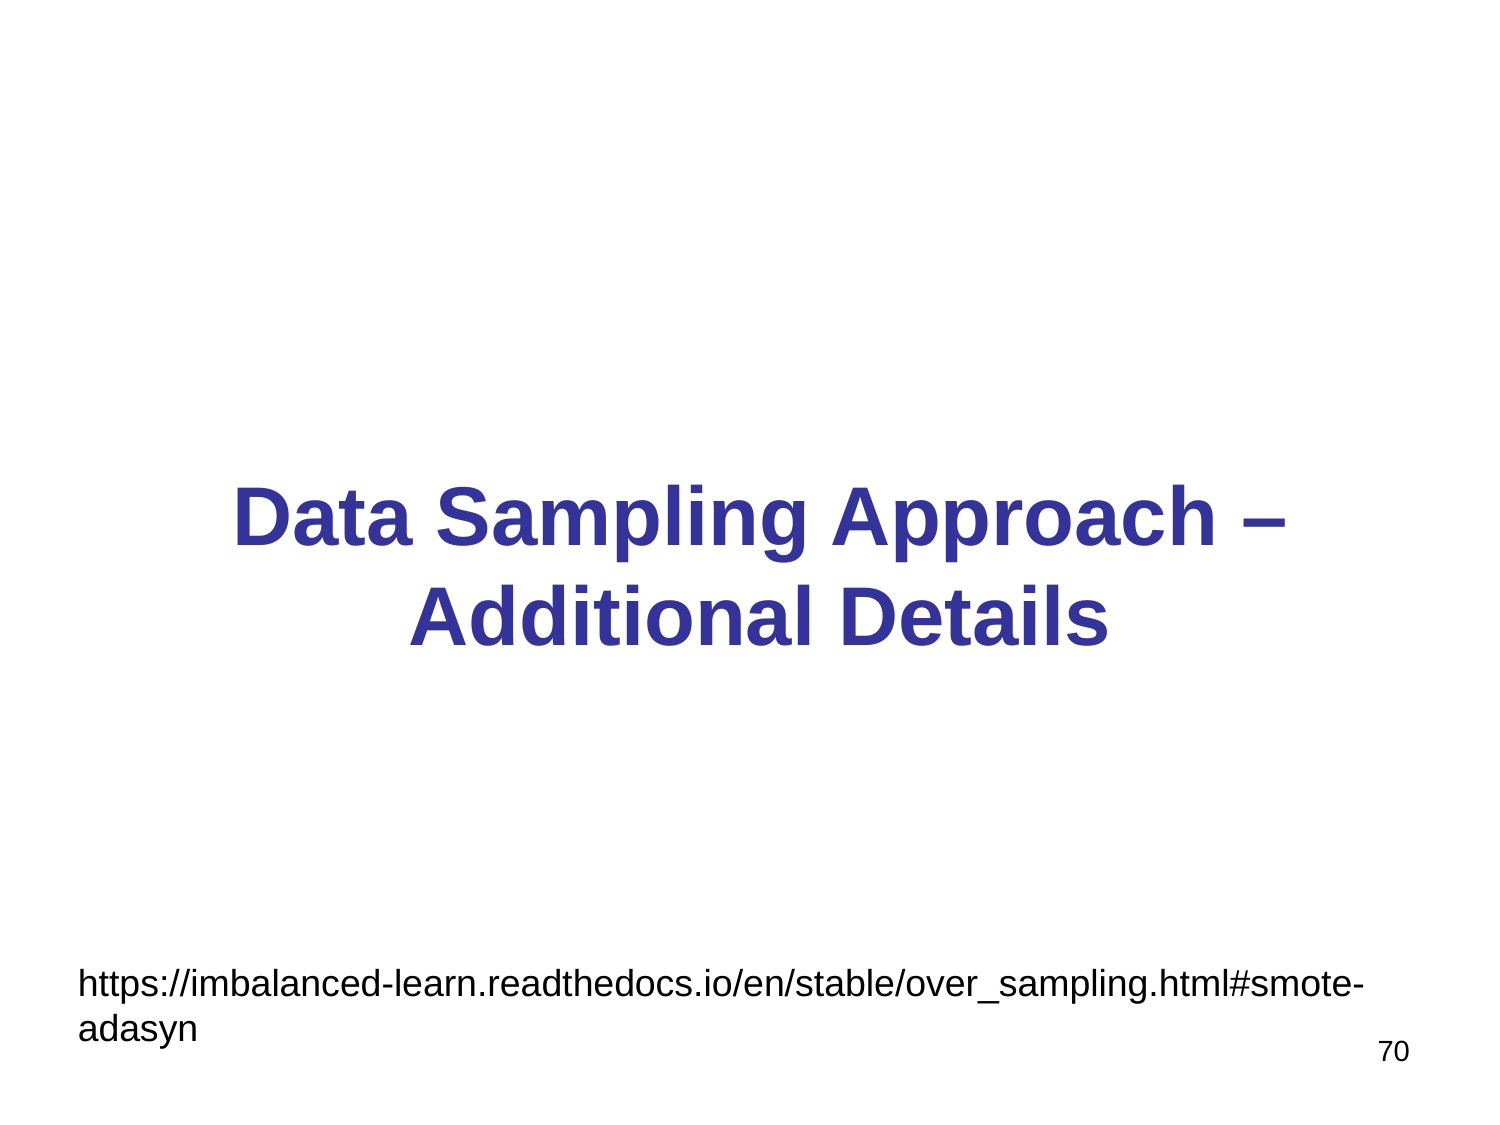

# Data Sampling Approach – Additional Details
https://imbalanced-learn.readthedocs.io/en/stable/over_sampling.html#smote-adasyn
70